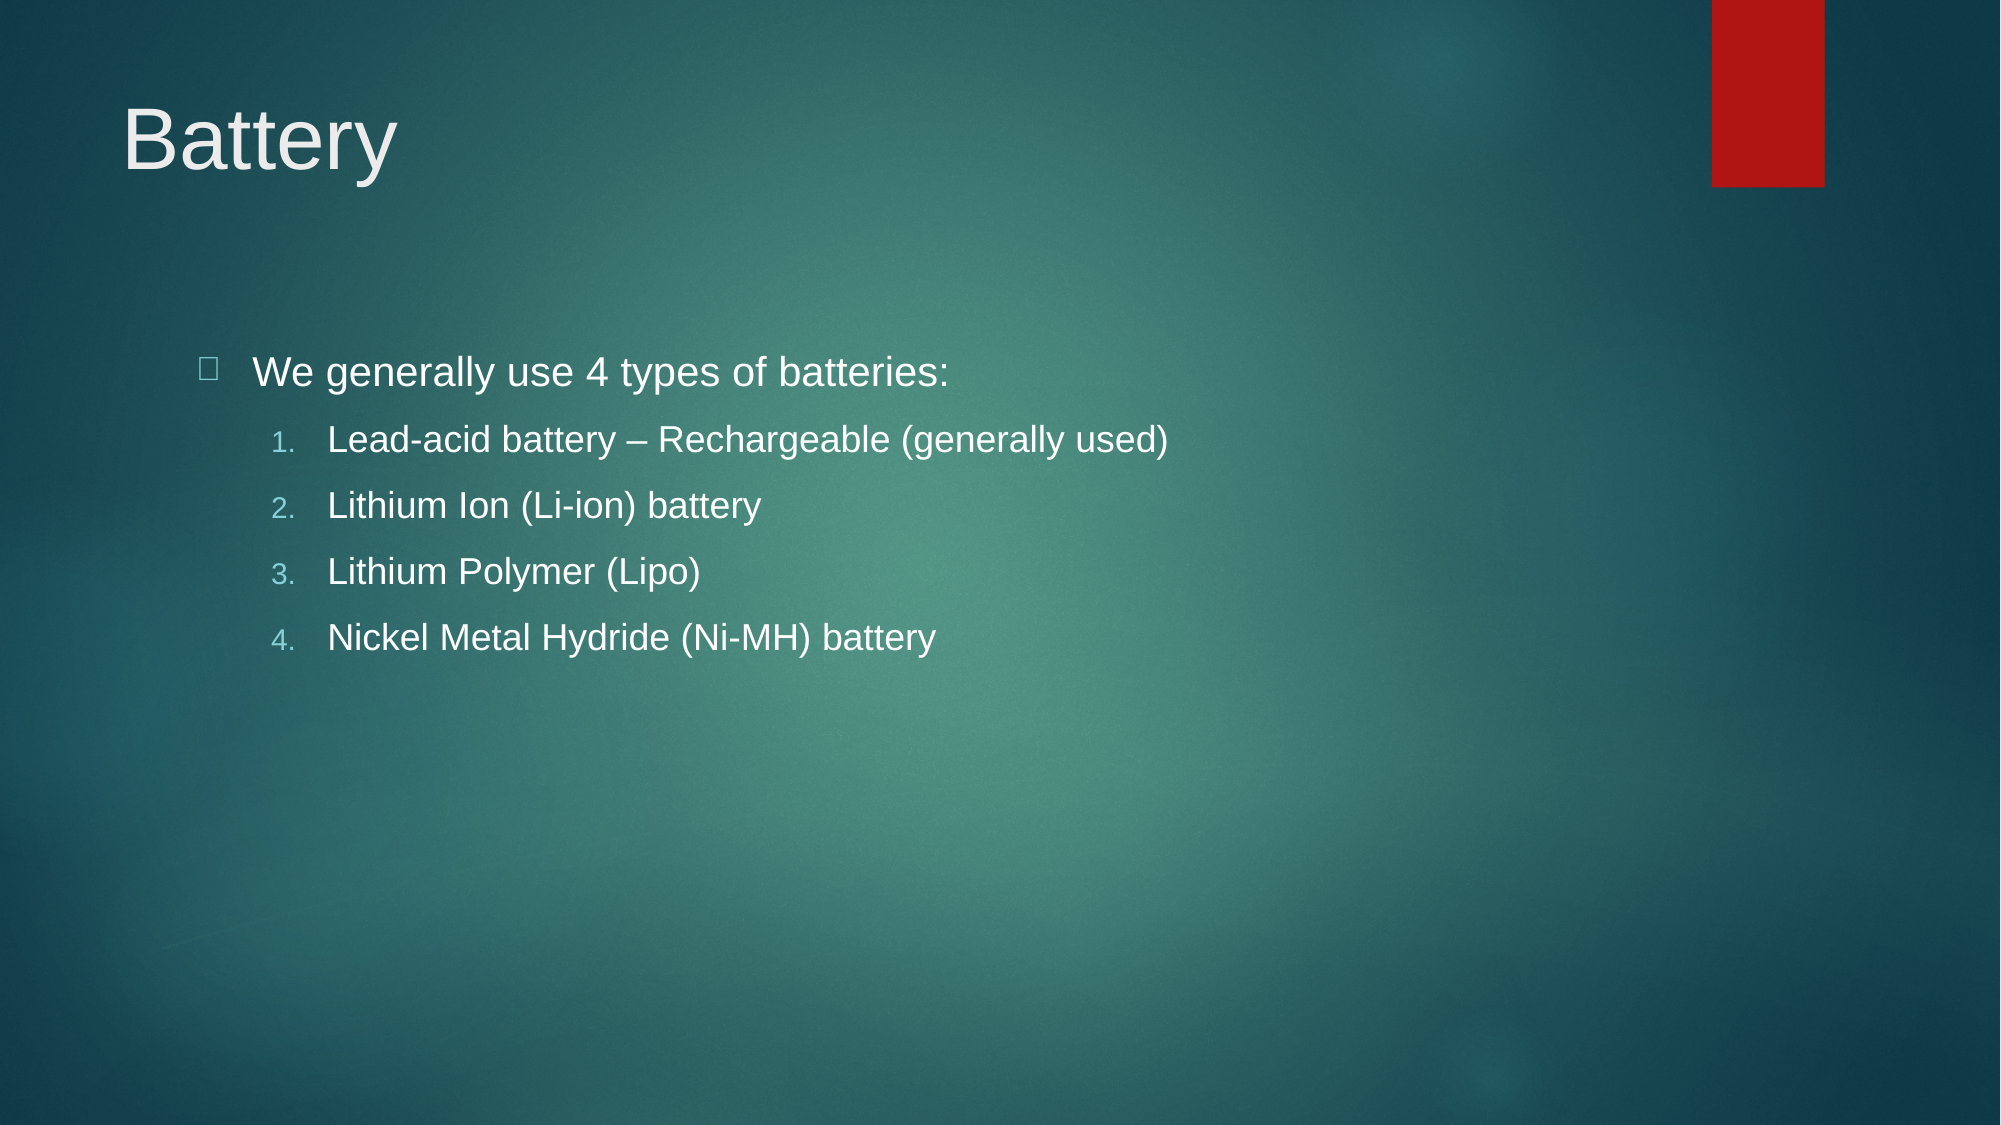

# Battery
We generally use 4 types of batteries:
Lead-acid battery – Rechargeable (generally used)
Lithium Ion (Li-ion) battery
Lithium Polymer (Lipo)
Nickel Metal Hydride (Ni-MH) battery